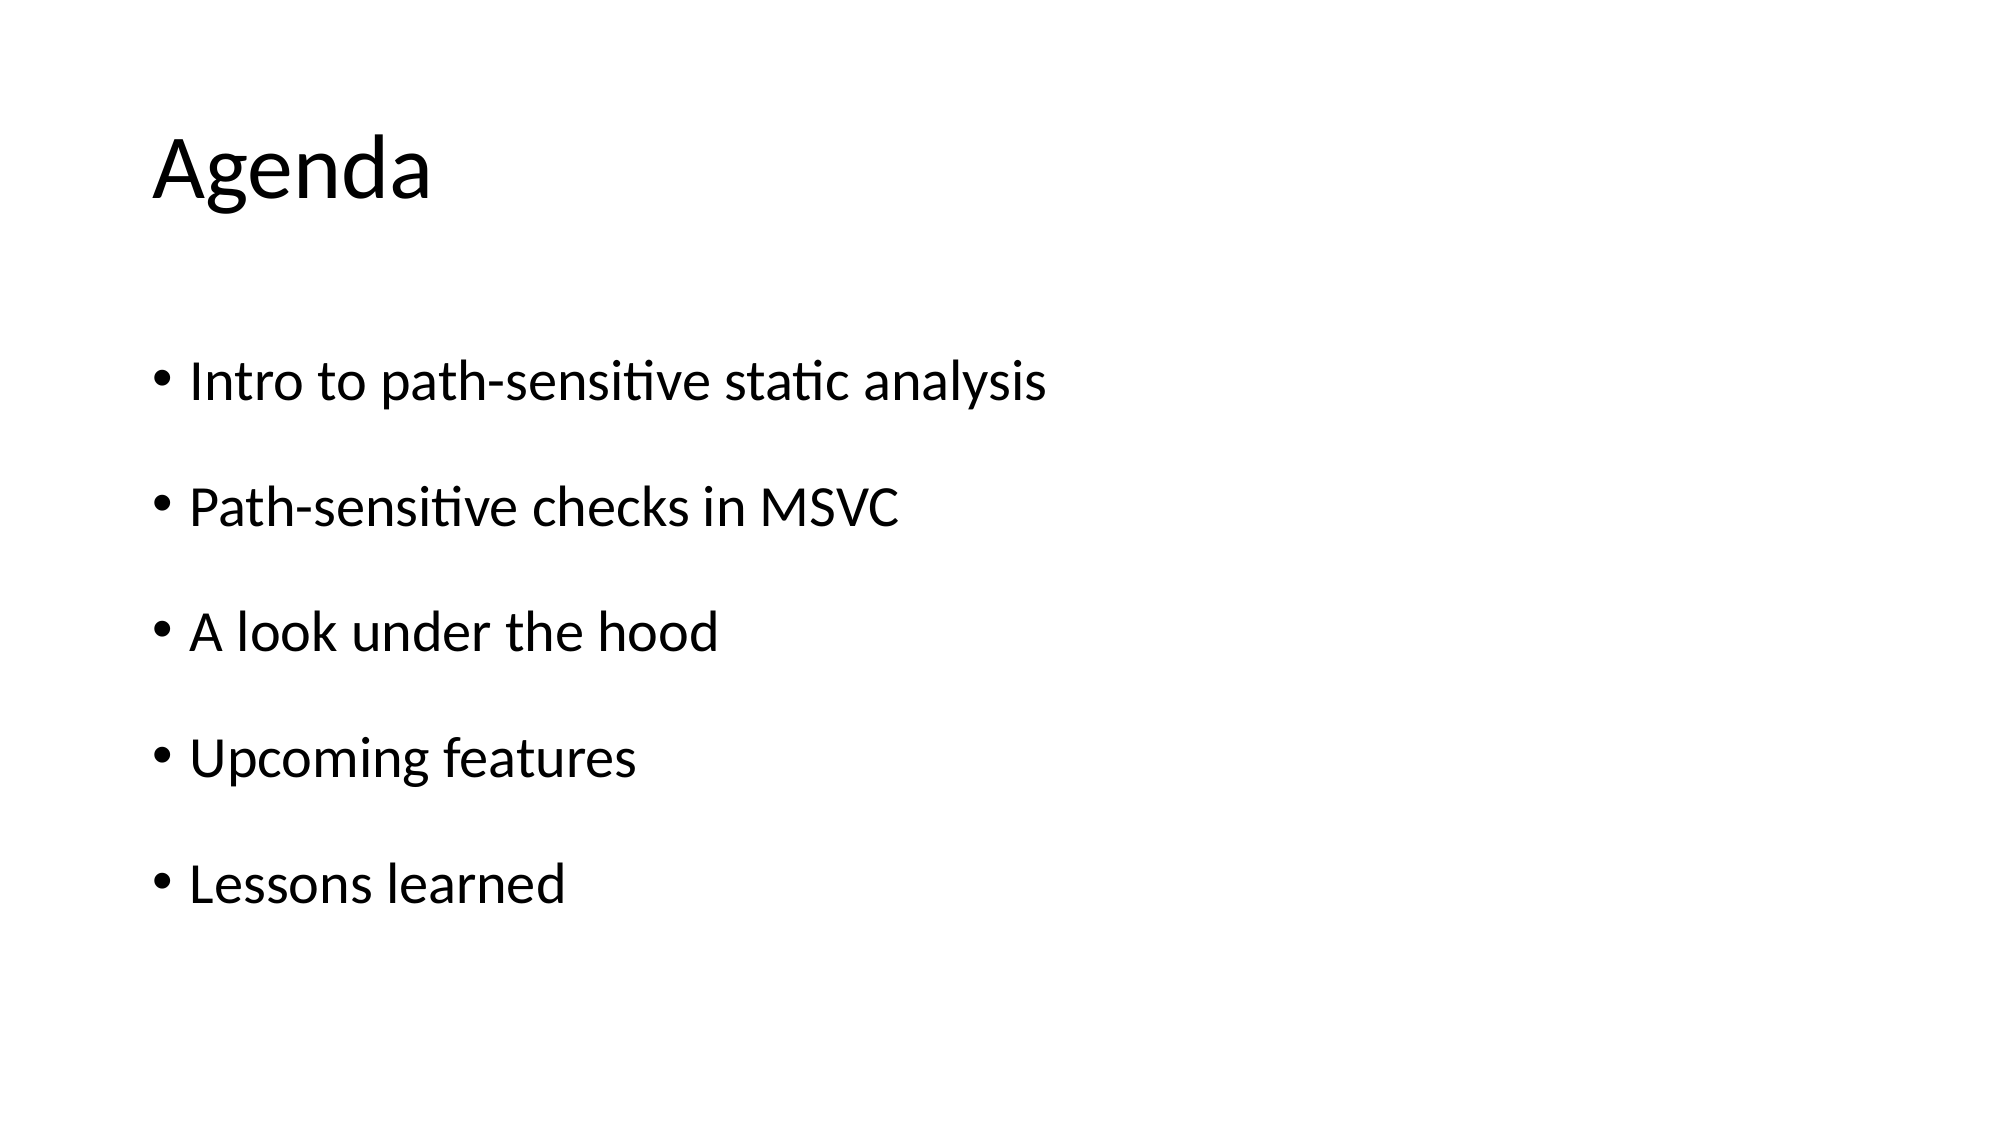

# Agenda
Intro to path-sensitive static analysis
Path-sensitive checks in MSVC
A look under the hood
Upcoming features
Lessons learned